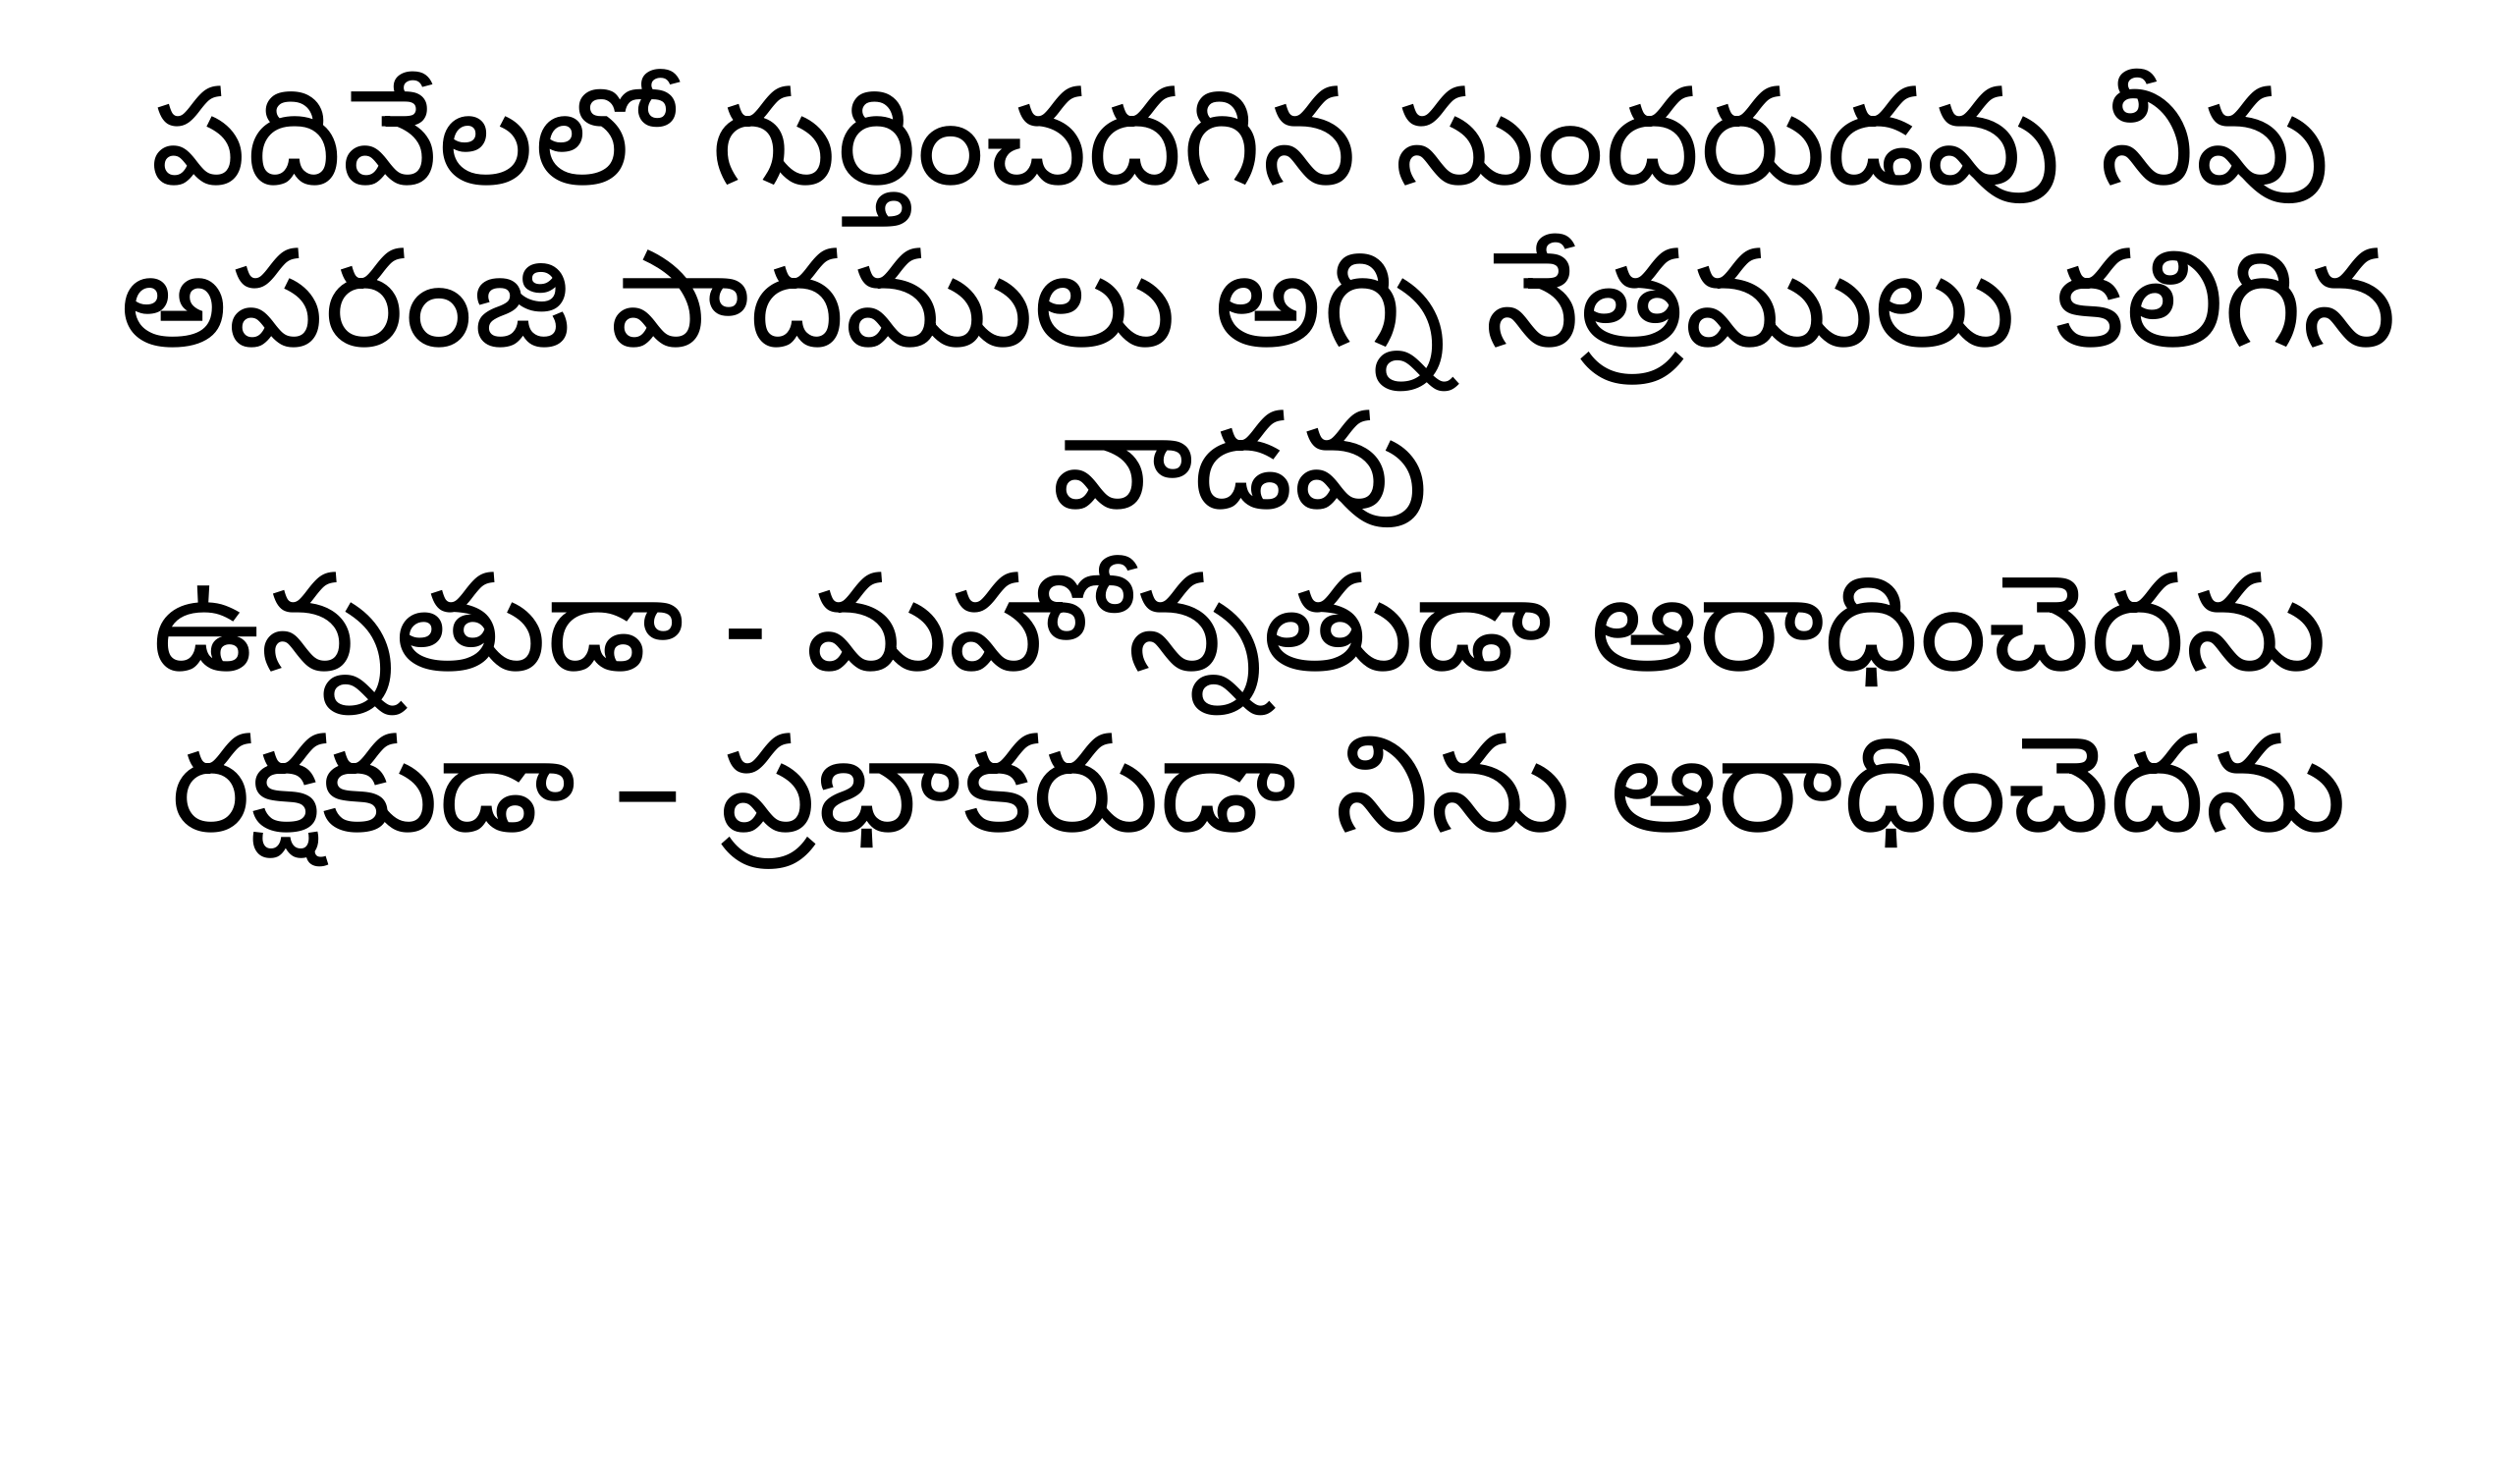

పదివేలలో గుర్తించదగిన సుందరుడవు నీవు
అపరంజి పాదములు అగ్ని నేత్రములు కలిగిన వాడవు
ఉన్నతుడా - మహోన్నతుడా ఆరాధించెదను
రక్షకుడా – ప్రభాకరుడా నిను ఆరాధించెదను